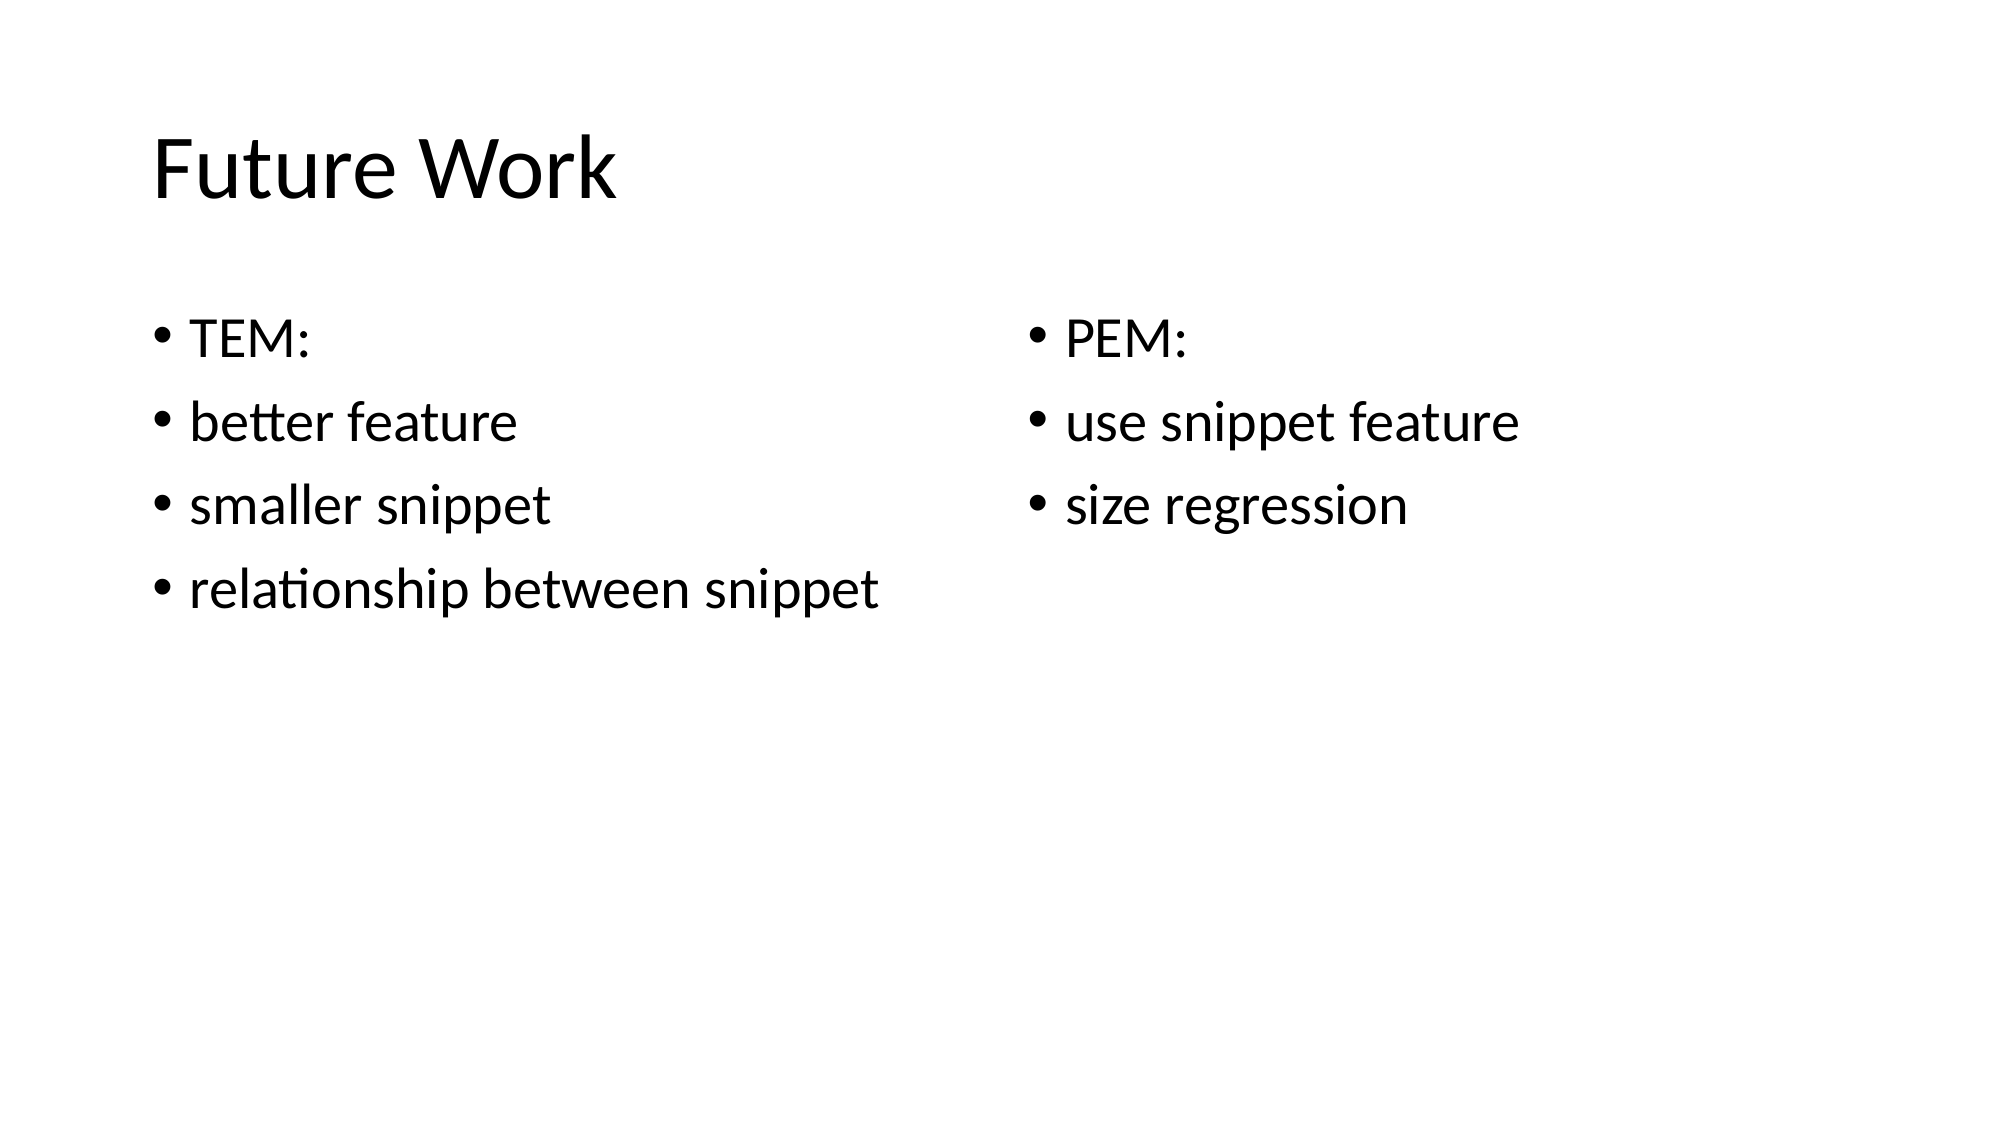

# Future Work
TEM:
better feature
smaller snippet
relationship between snippet
PEM:
use snippet feature
size regression